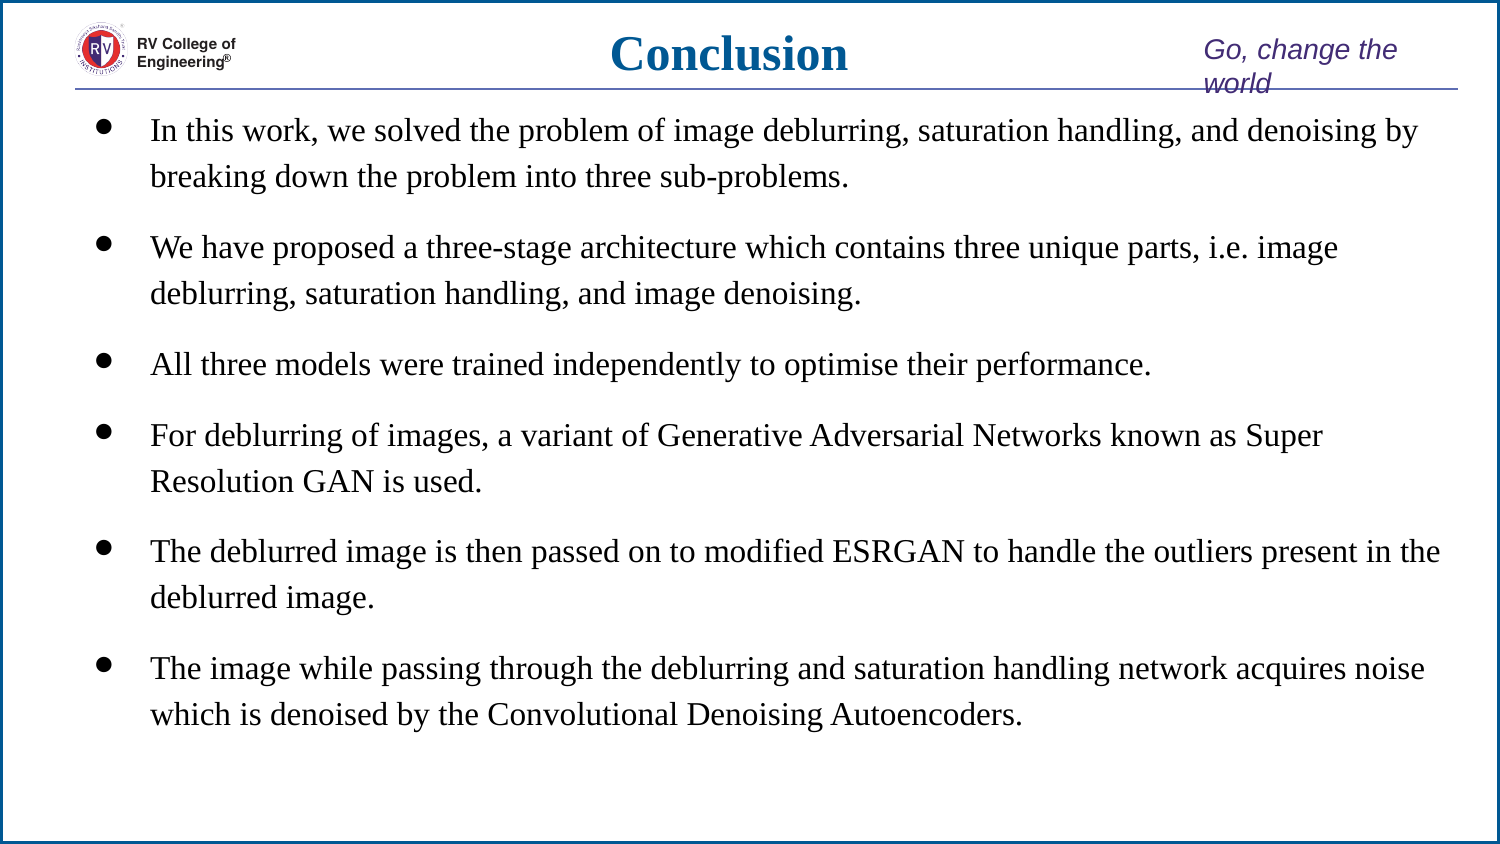

# Conclusion
In this work, we solved the problem of image deblurring, saturation handling, and denoising by breaking down the problem into three sub-problems.
We have proposed a three-stage architecture which contains three unique parts, i.e. image deblurring, saturation handling, and image denoising.
All three models were trained independently to optimise their performance.
For deblurring of images, a variant of Generative Adversarial Networks known as Super Resolution GAN is used.
The deblurred image is then passed on to modified ESRGAN to handle the outliers present in the deblurred image.
The image while passing through the deblurring and saturation handling network acquires noise which is denoised by the Convolutional Denoising Autoencoders.